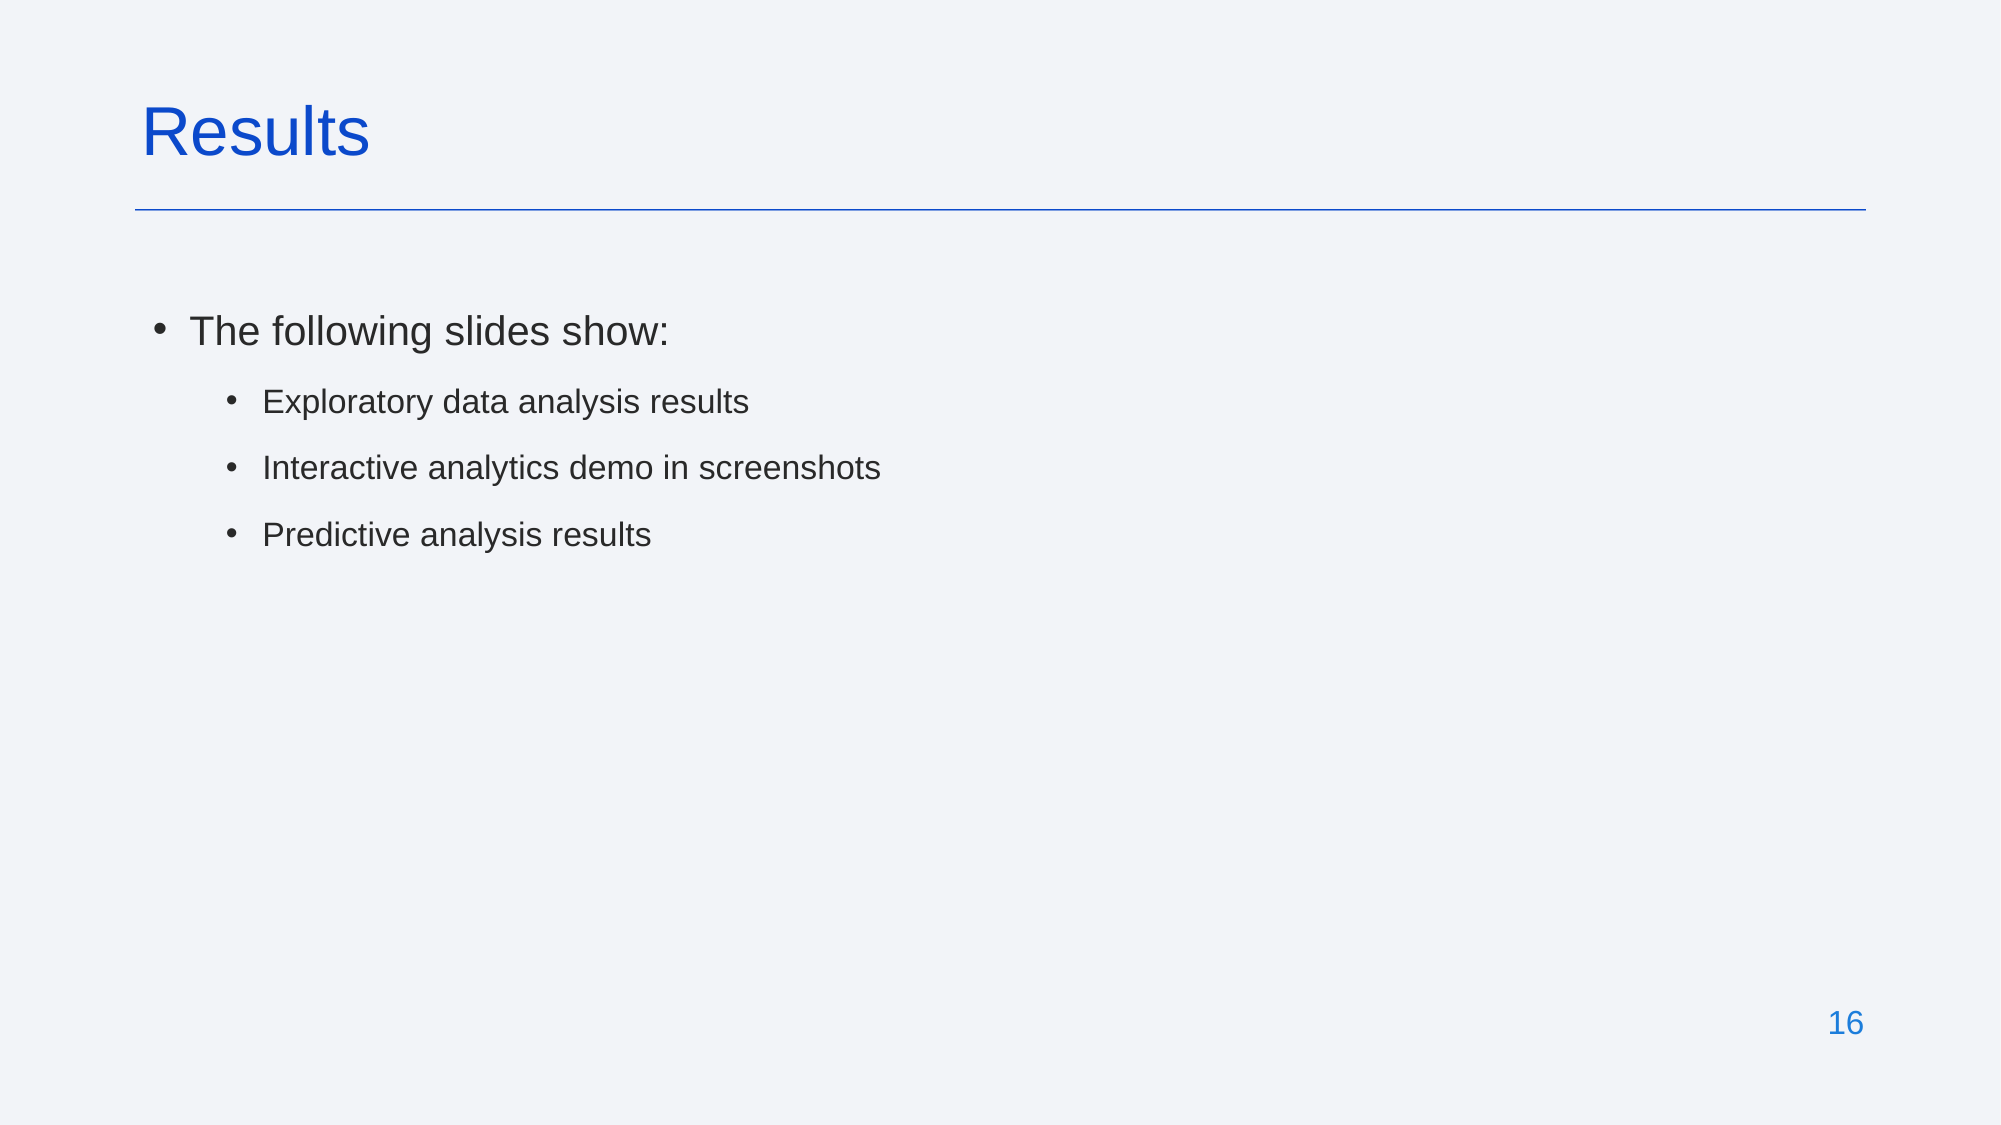

Results
The following slides show:
Exploratory data analysis results
Interactive analytics demo in screenshots
Predictive analysis results

16